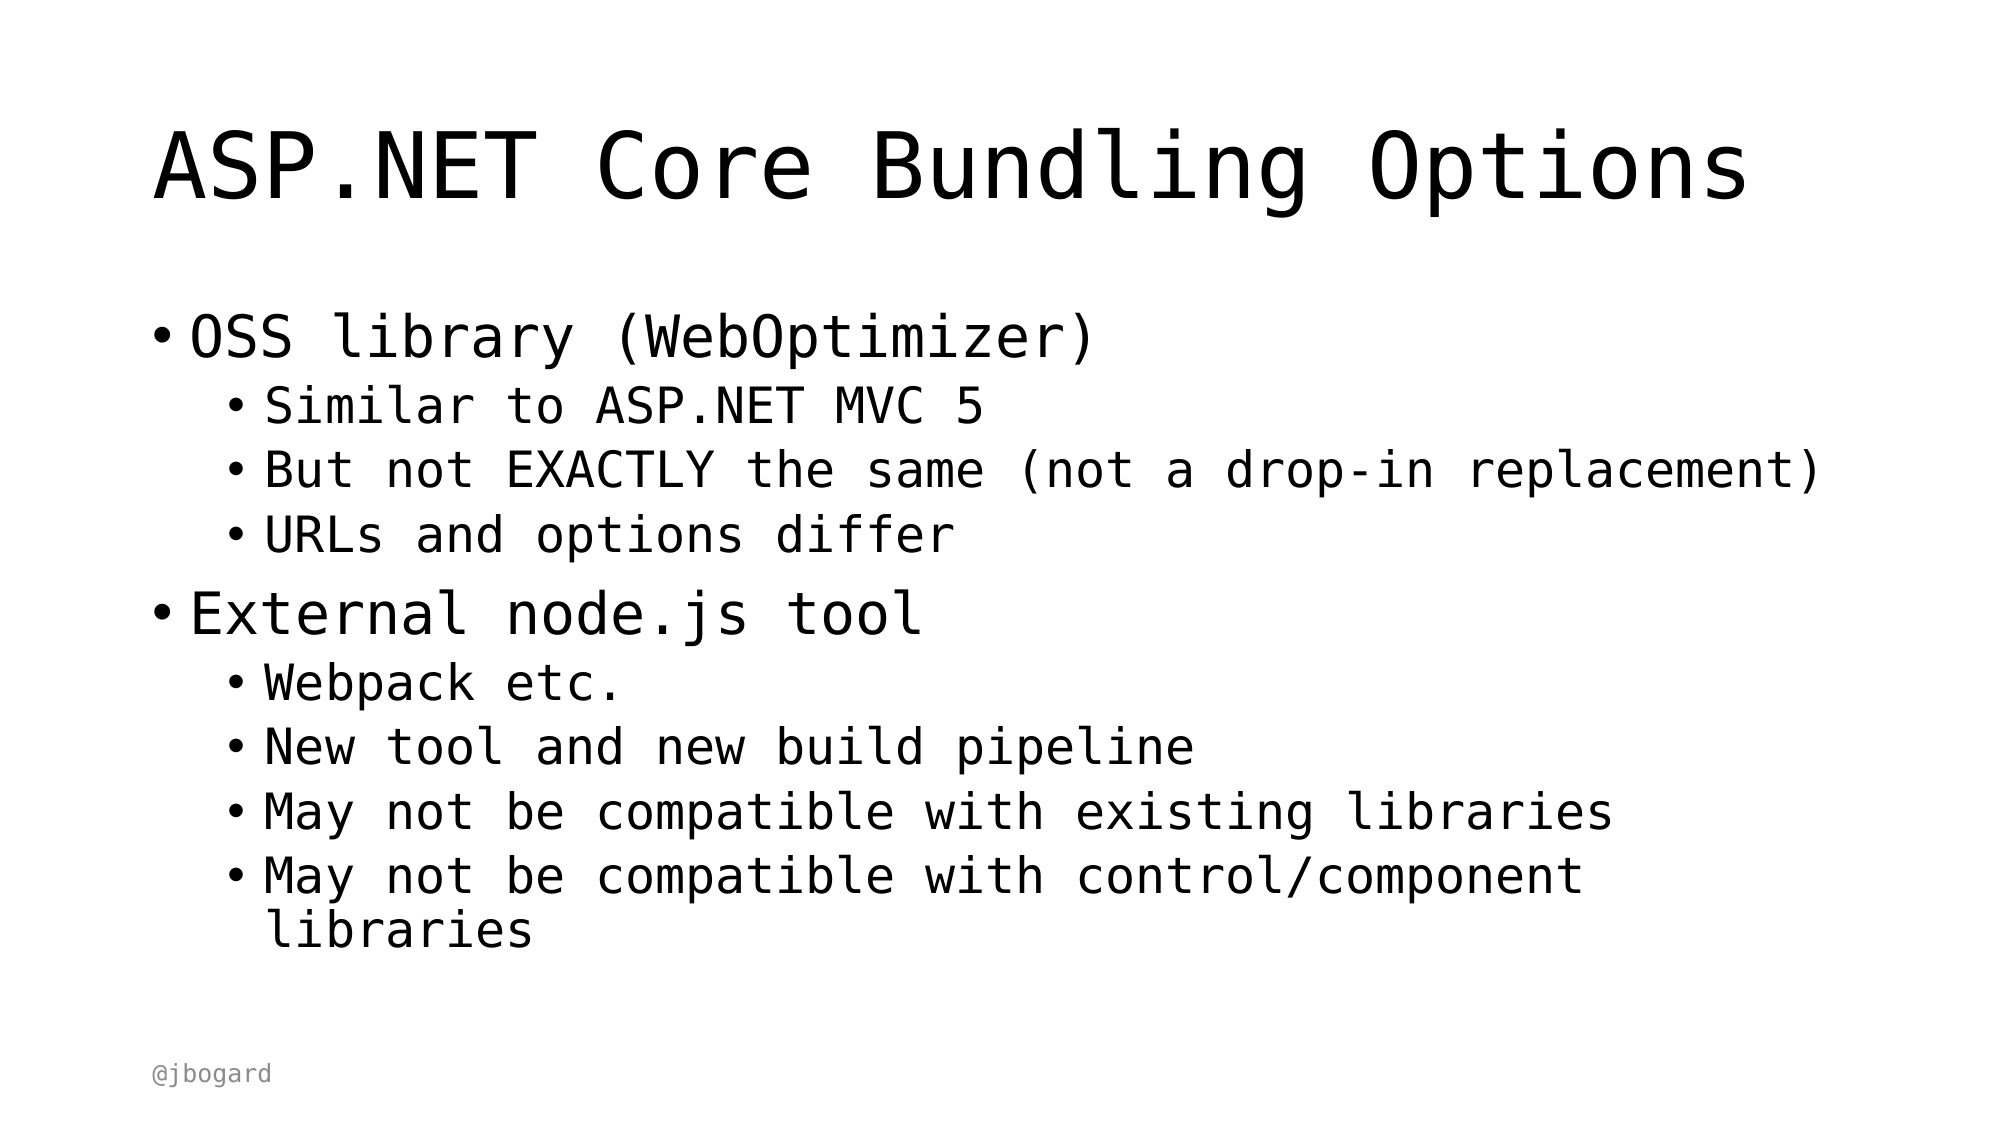

# ASP.NET Core Bundling Options
OSS library (WebOptimizer)
Similar to ASP.NET MVC 5
But not EXACTLY the same (not a drop-in replacement)
URLs and options differ
External node.js tool
Webpack etc.
New tool and new build pipeline
May not be compatible with existing libraries
May not be compatible with control/component libraries
@jbogard